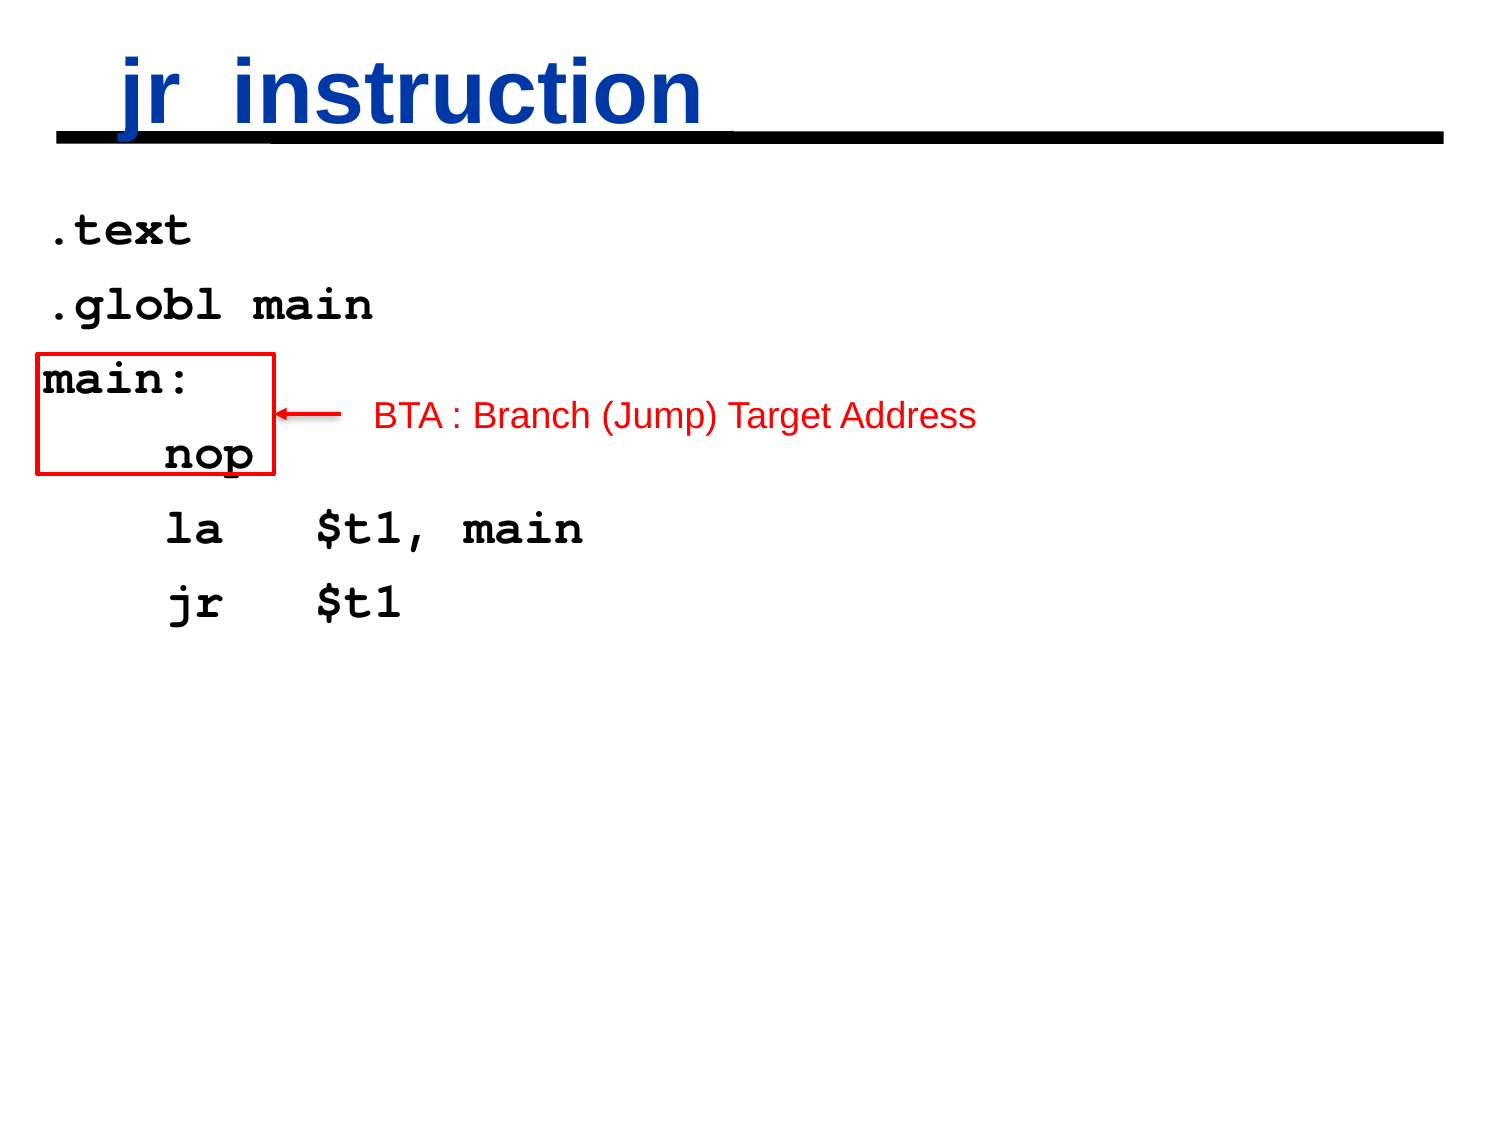

jr  instruction
#
.text
.globl main
main:
    nop
    la   $t1, main
    jr   $t1

BTA : Branch (Jump) Target Address